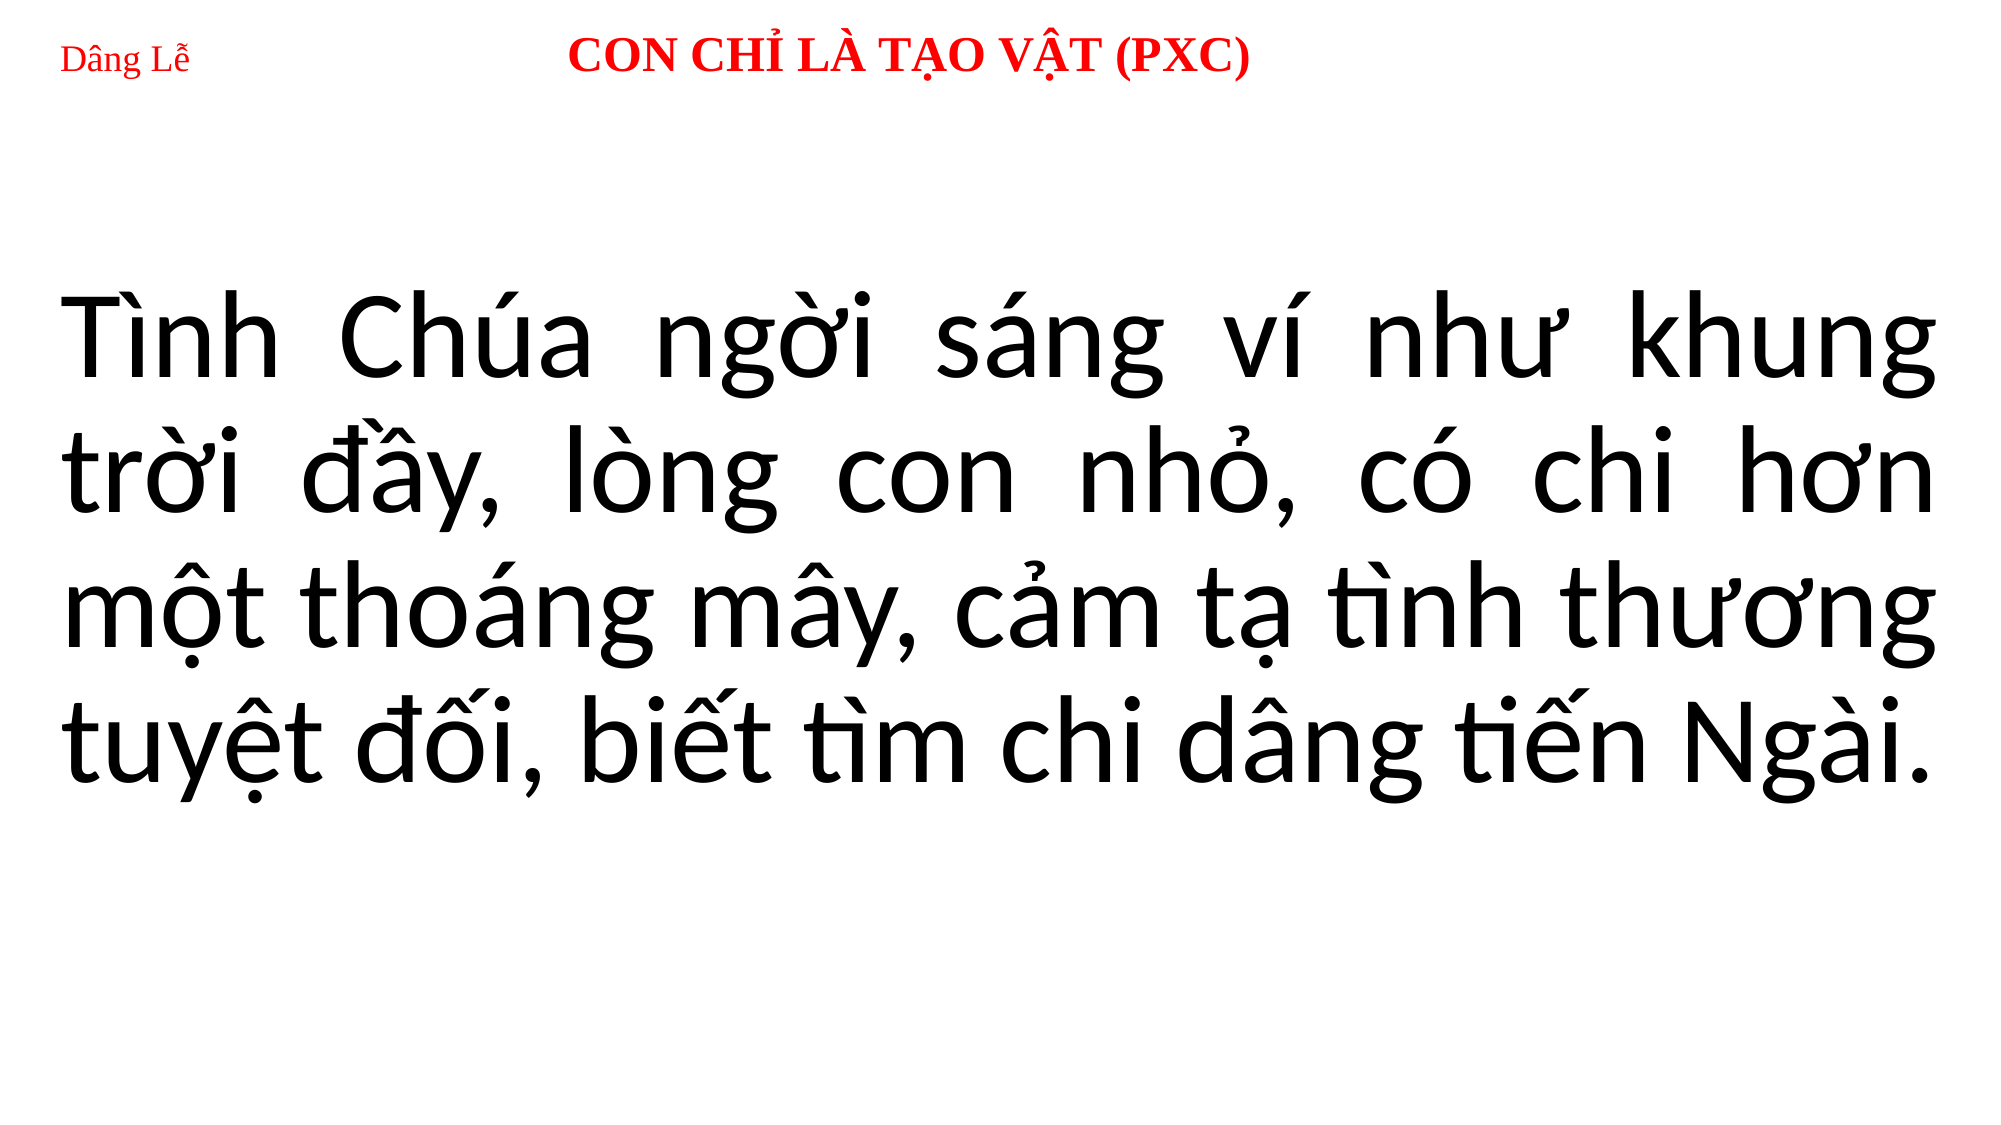

# Dâng Lễ              		      CON CHỈ LÀ TẠO VẬT (PXC)
Tình Chúa ngời sáng ví như khung trời đầy, lòng con nhỏ, có chi hơn một thoáng mây, cảm tạ tình thương tuyệt đối, biết tìm chi dâng tiến Ngài.